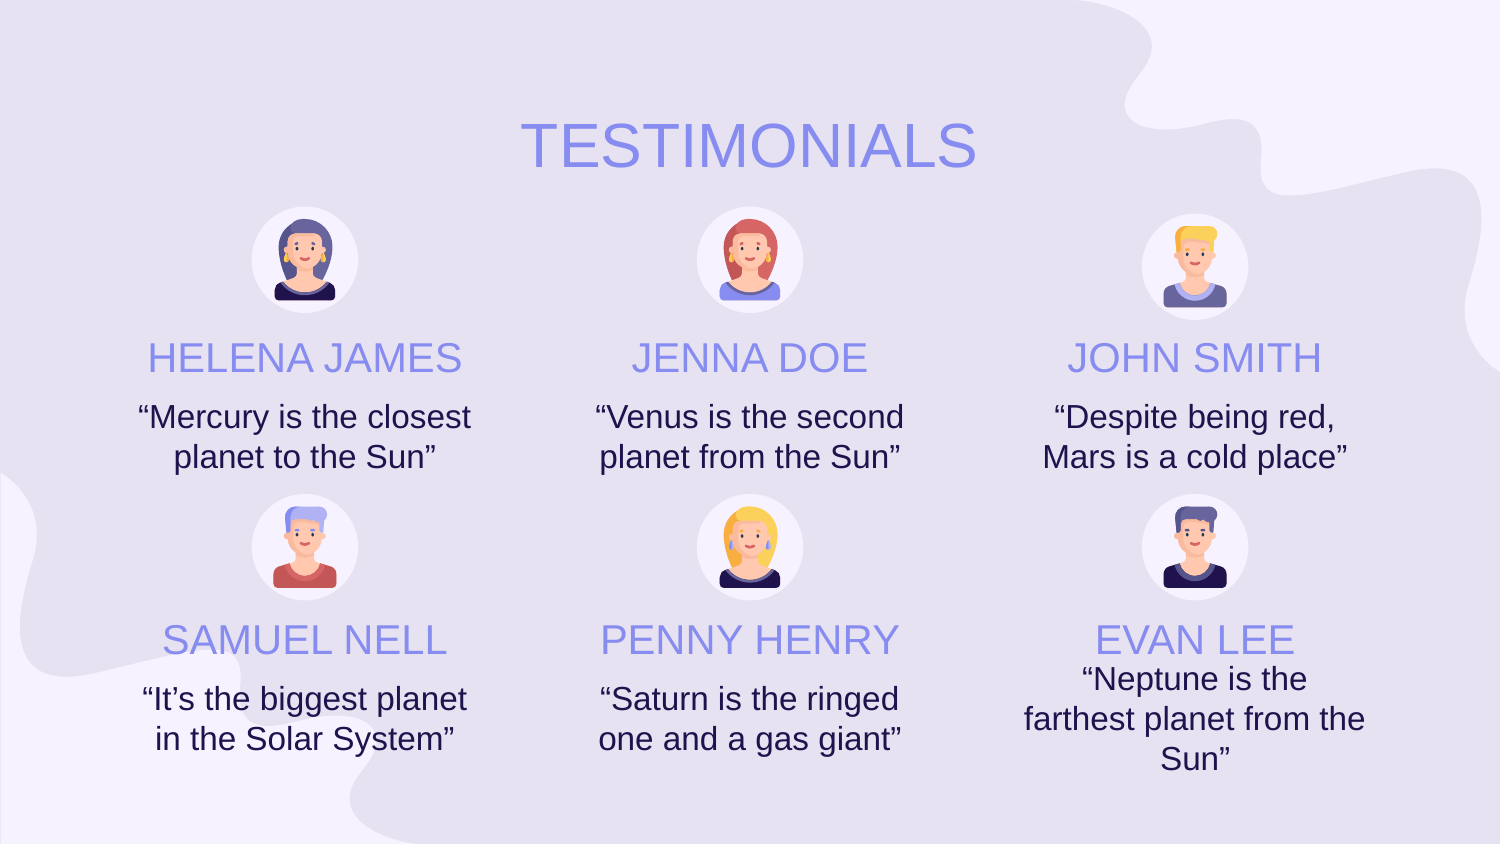

# TESTIMONIALS

HELENA JAMES
JENNA DOE
JOHN SMITH
“Mercury is the closest planet to the Sun”
“Venus is the second planet from the Sun”
“Despite being red, Mars is a cold place”

SAMUEL NELL
PENNY HENRY
EVAN LEE
“It’s the biggest planet in the Solar System”
“Saturn is the ringed one and a gas giant”
“Neptune is the farthest planet from the Sun”